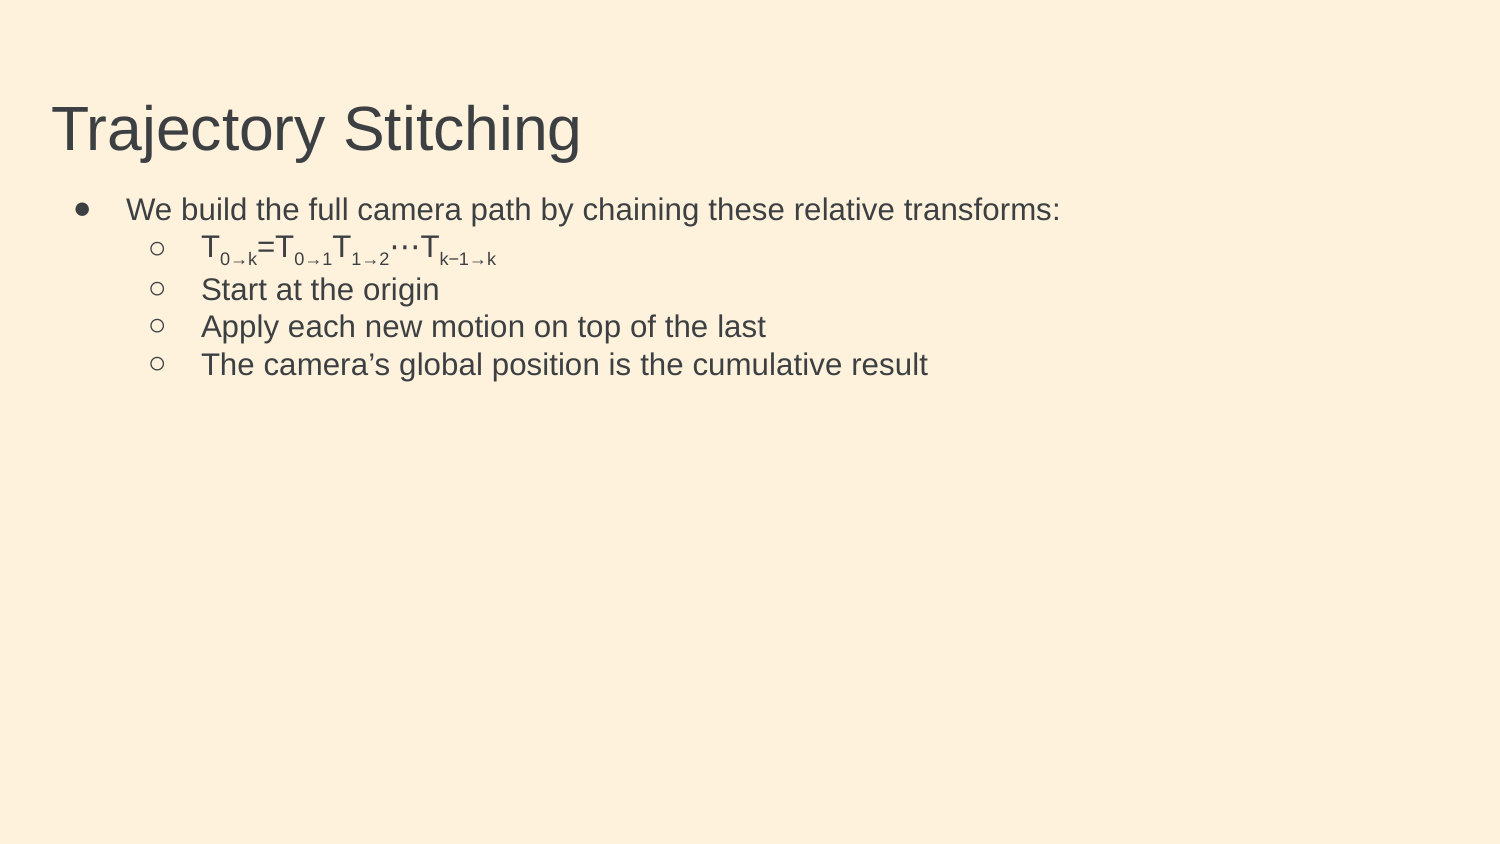

# Trajectory Stitching
We build the full camera path by chaining these relative transforms:
T0→k​=T0→1​T1→2​⋯Tk−1→k​
Start at the origin
Apply each new motion on top of the last
The camera’s global position is the cumulative result